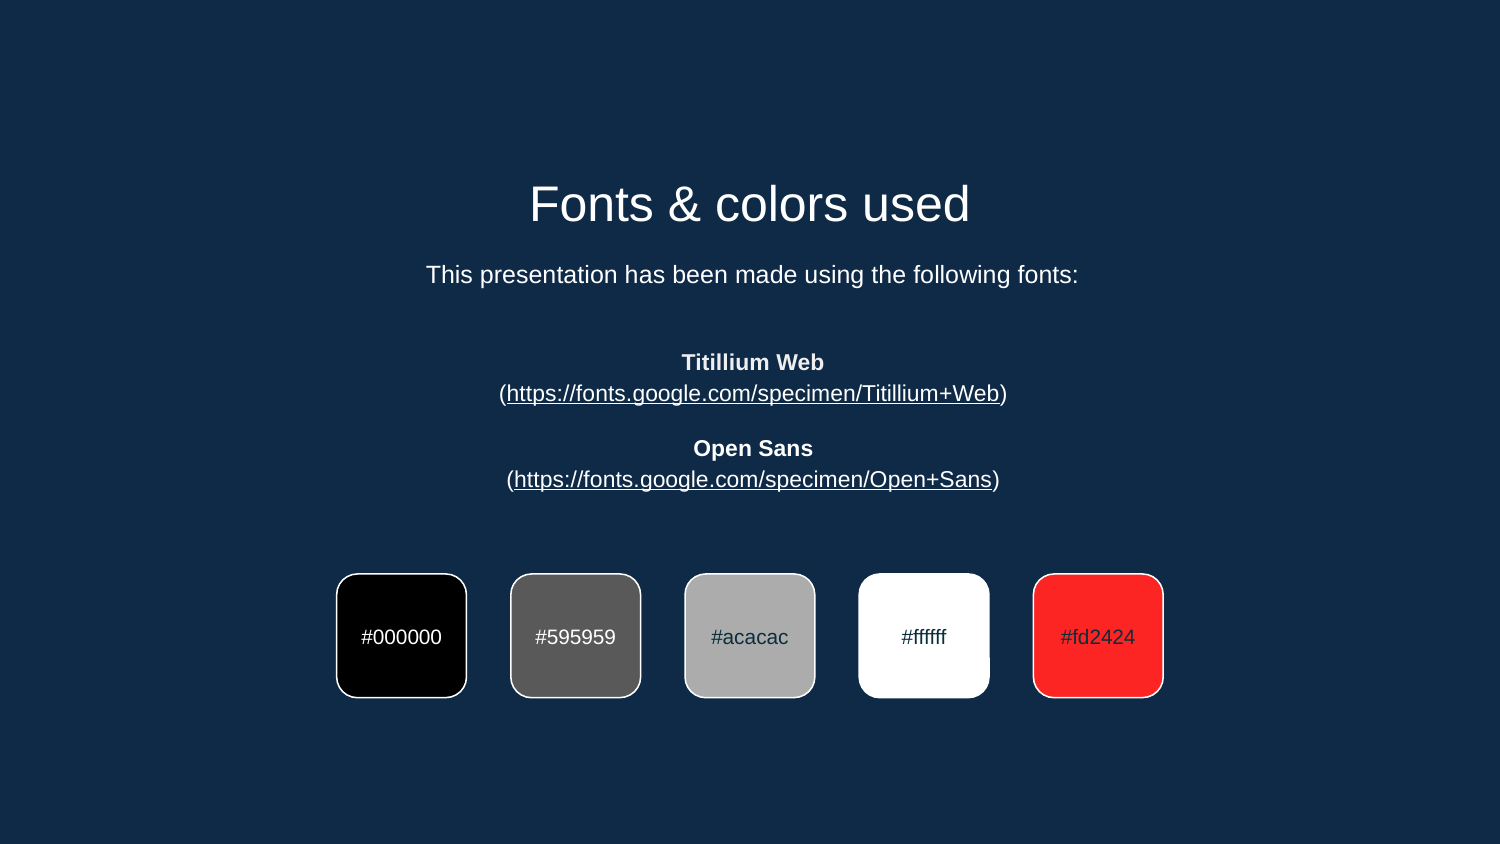

Fonts & colors used
This presentation has been made using the following fonts:

Titillium Web
(https://fonts.google.com/specimen/Titillium+Web)

Open Sans
(https://fonts.google.com/specimen/Open+Sans)

#000000
#595959
#acacac
#ffffff
#fd2424